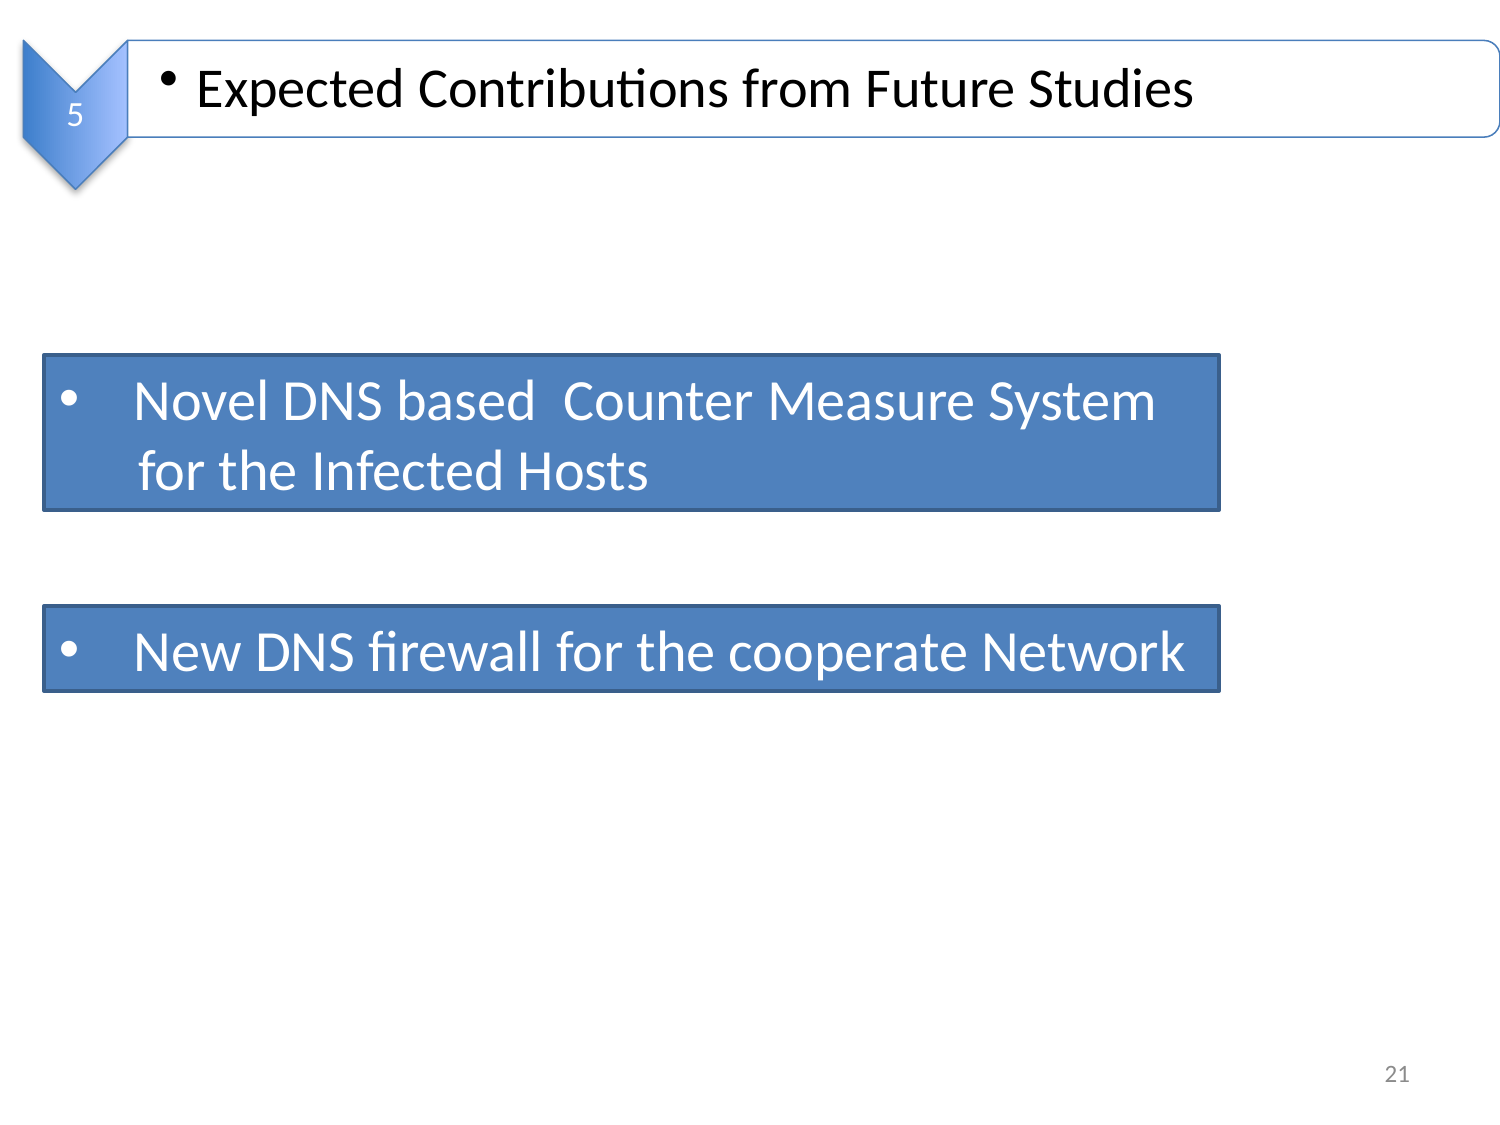

5

Expected Contributions from Future Studies
Novel DNS based  Counter Measure System
      for the Infected Hosts
New DNS firewall for the cooperate Network
21